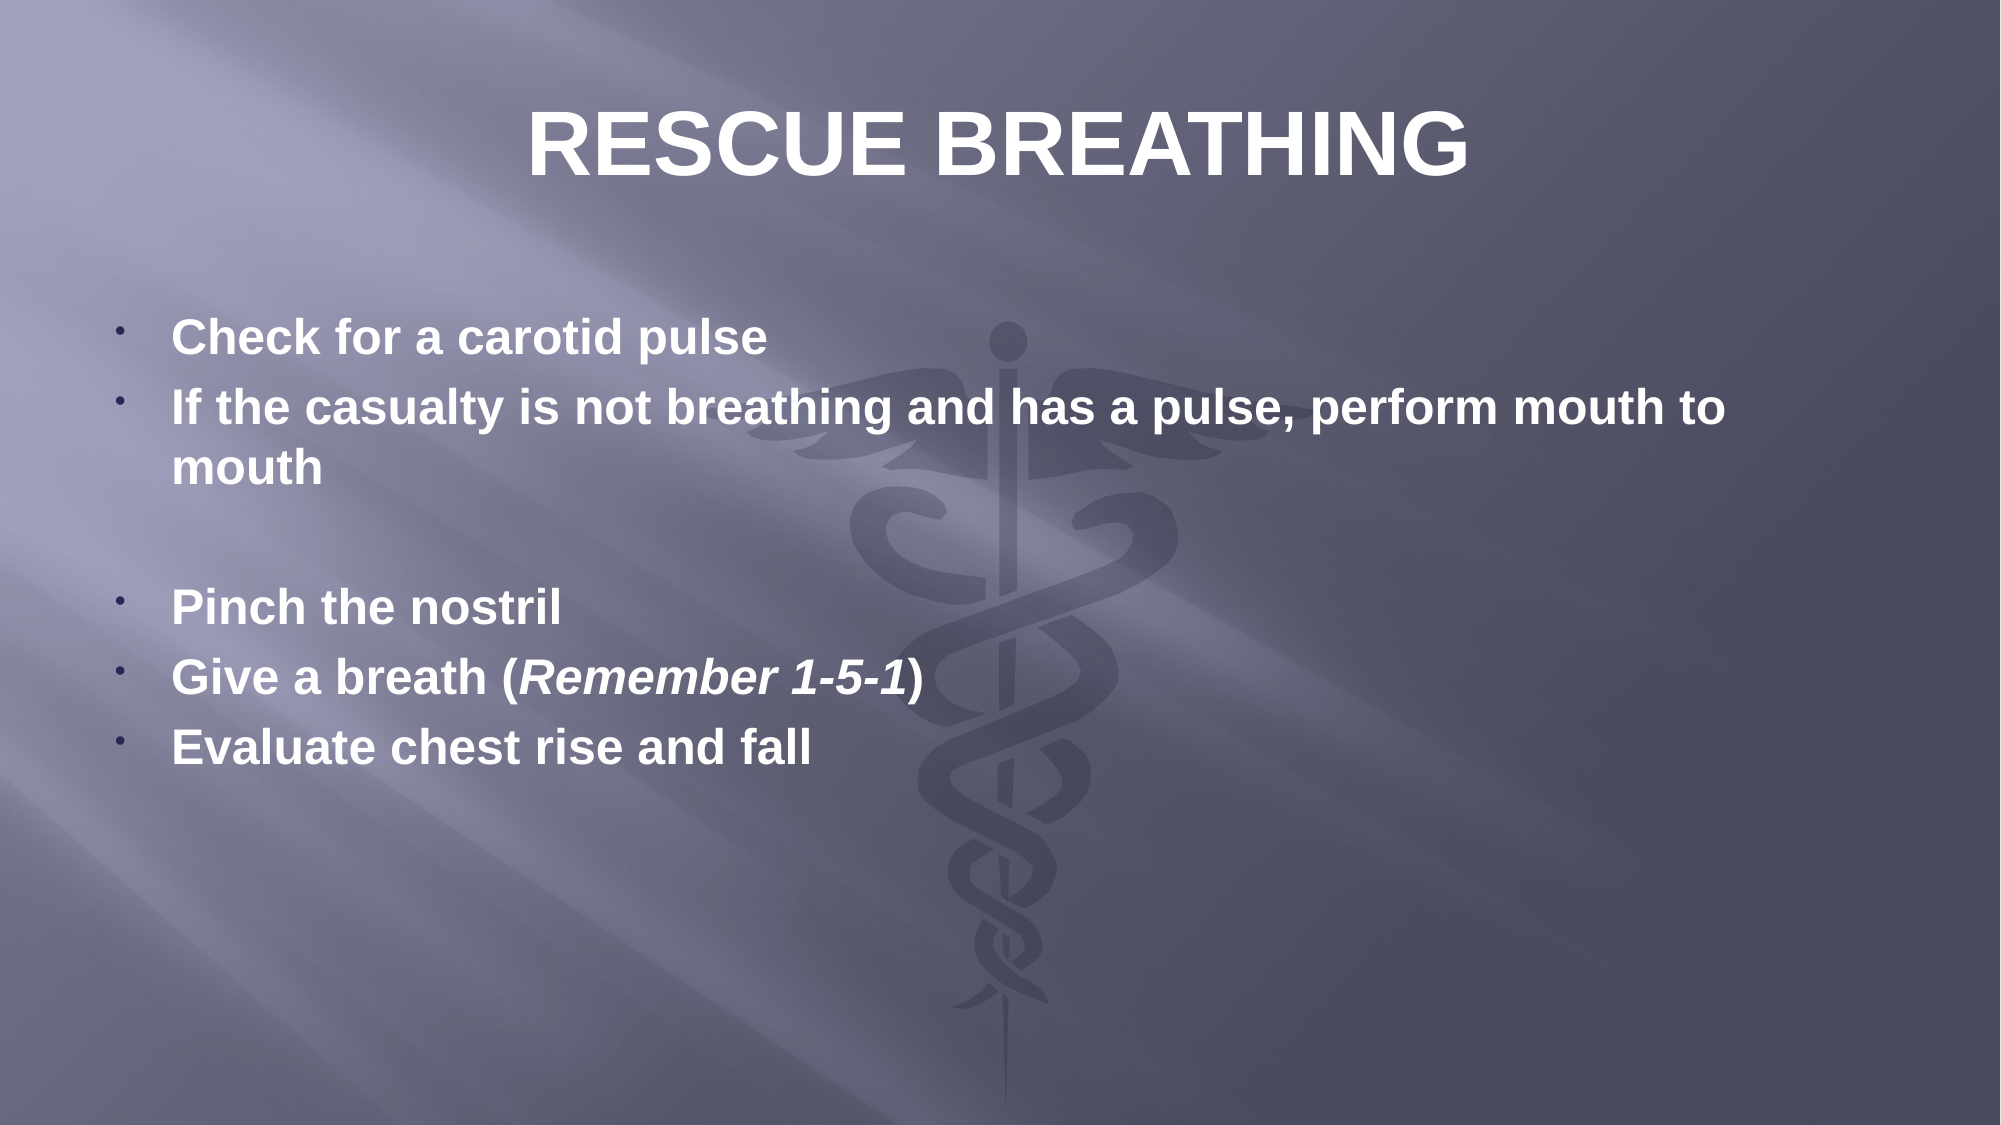

# RESCUE BREATHING
Check for a carotid pulse
If the casualty is not breathing and has a pulse, perform mouth to mouth

Pinch the nostril
Give a breath (Remember 1-5-1)
Evaluate chest rise and fall